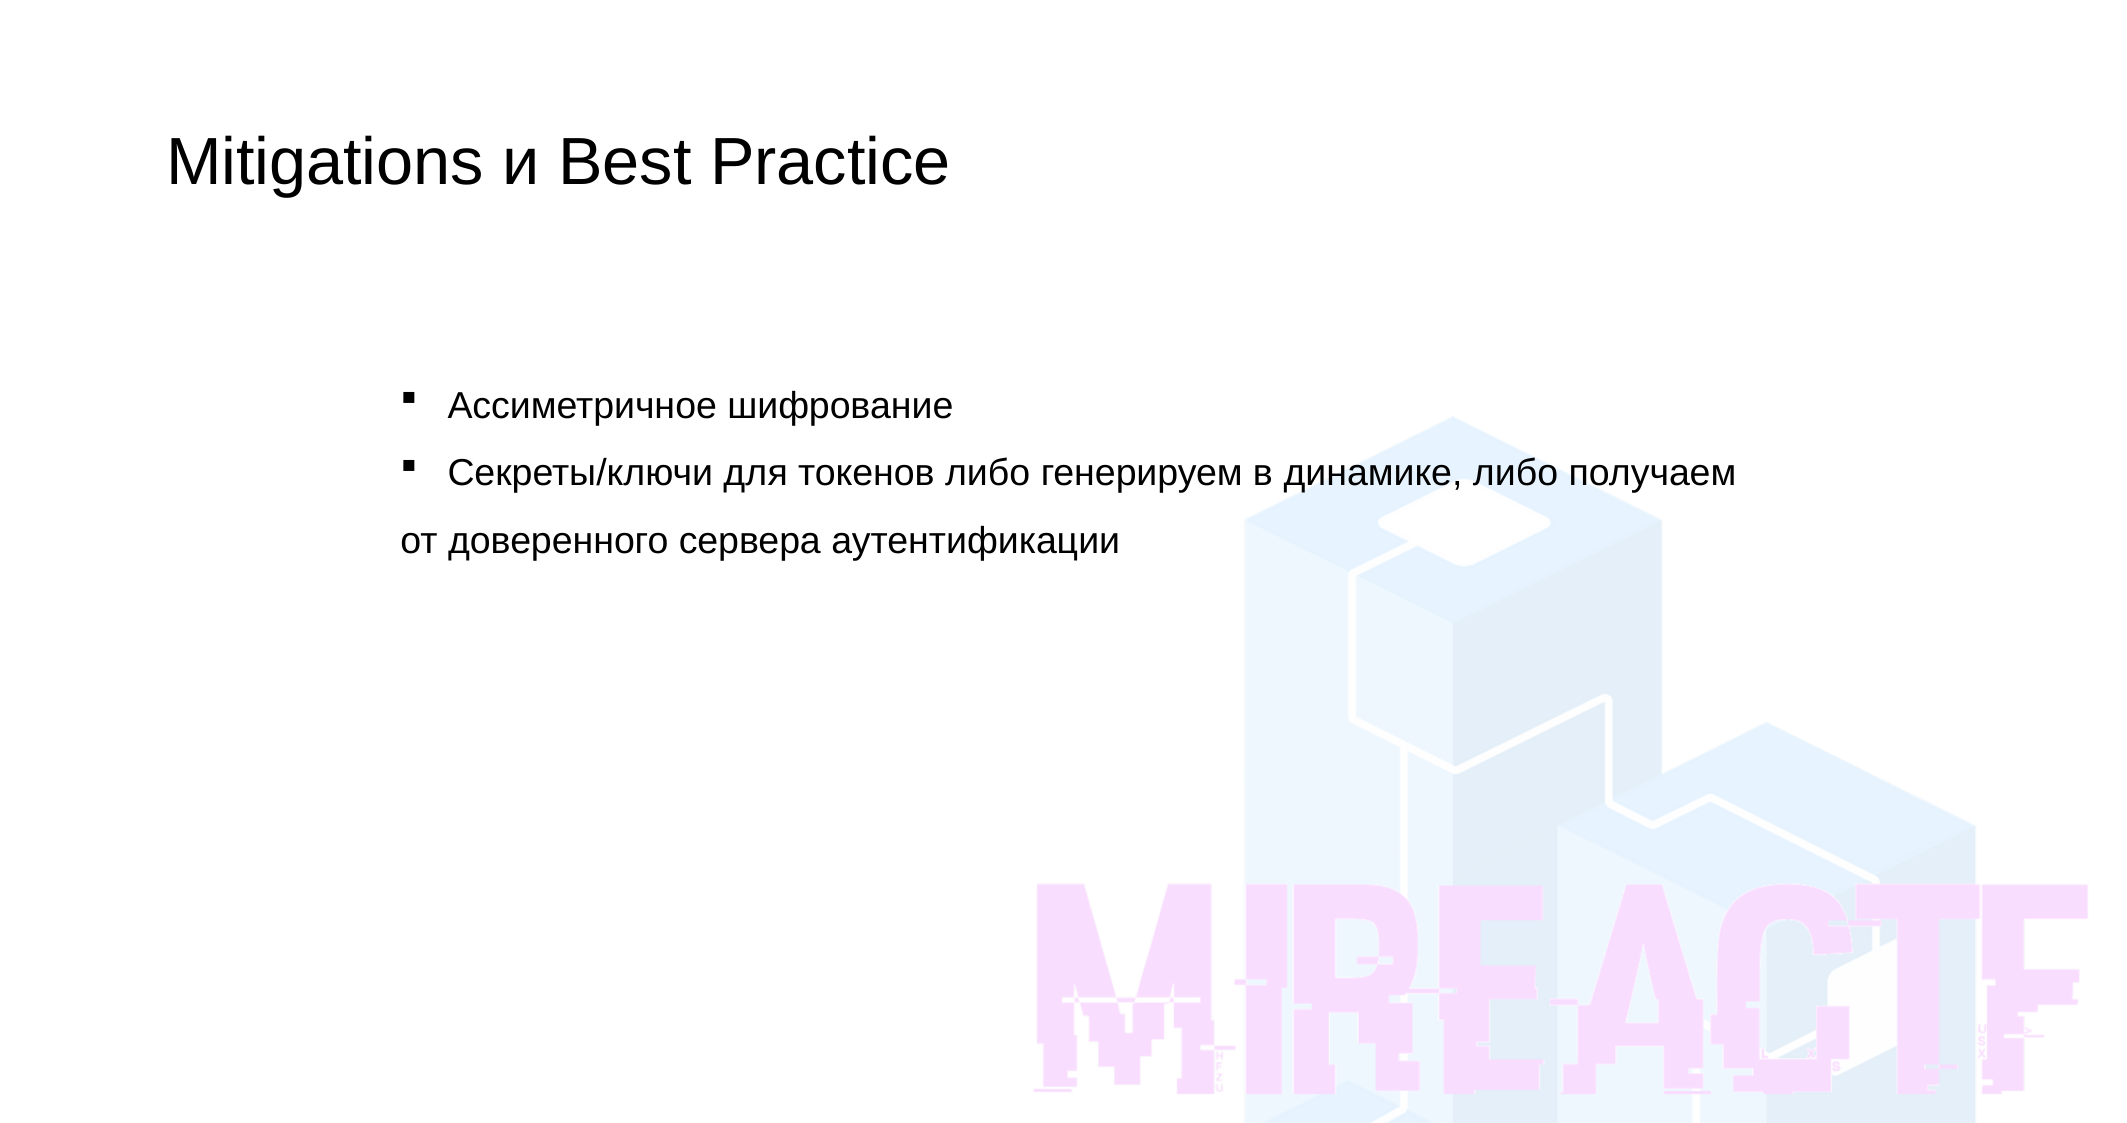

Введение в базовый криптоанализ
Mitigations и Best Practice

Ассиметричное шифрование
Секреты/ключи для токенов либо генерируем в динамике, либо получаем
от доверенного сервера аутентификации